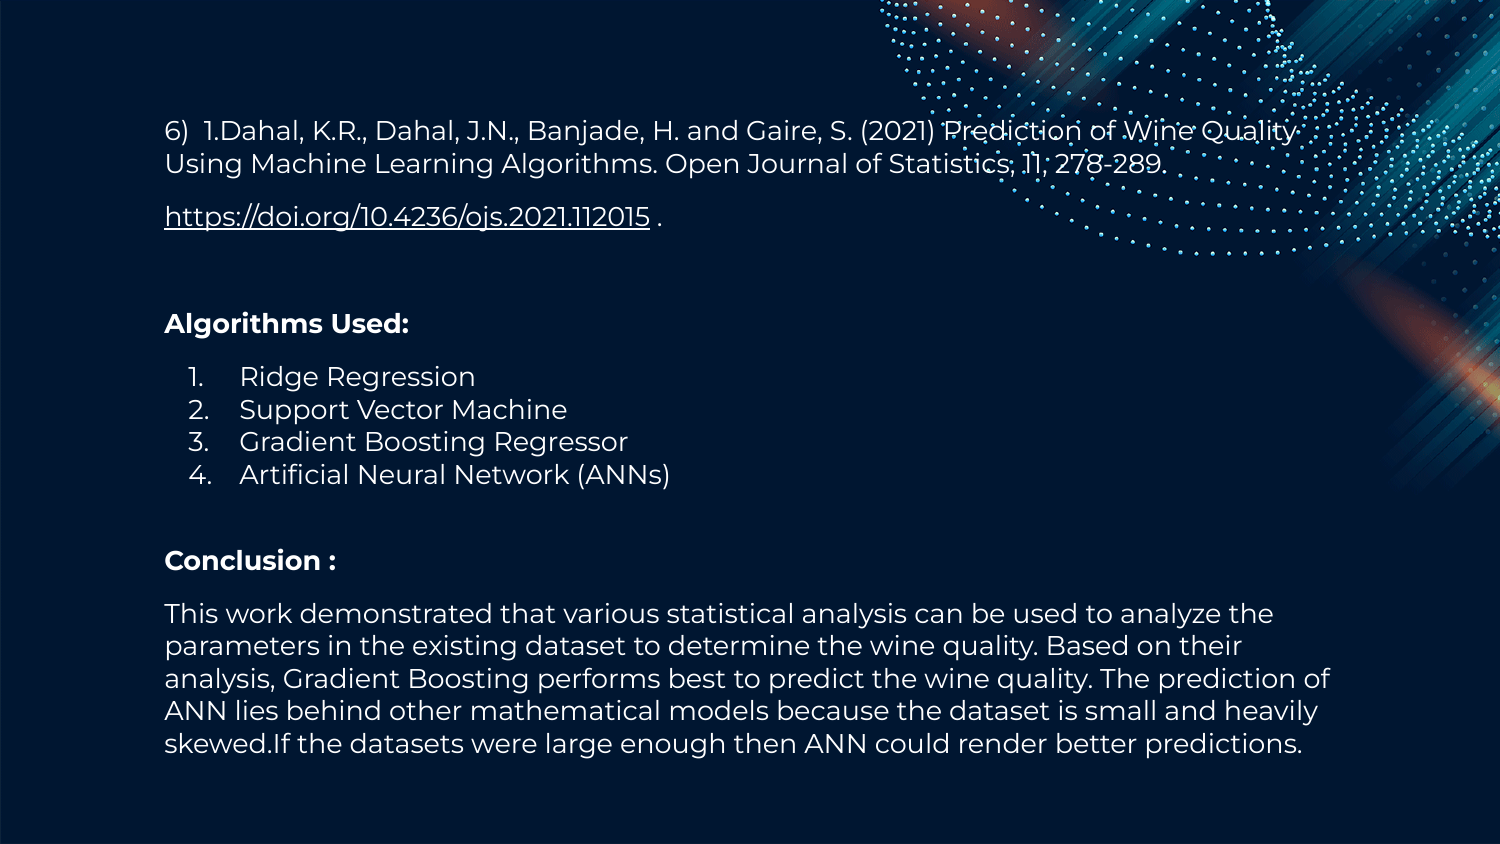

6)  1.Dahal, K.R., Dahal, J.N., Banjade, H. and Gaire, S. (2021) Prediction of Wine Quality Using Machine Learning Algorithms. Open Journal of Statistics, 11, 278-289.
https://doi.org/10.4236/ojs.2021.112015 .

Algorithms Used:
Ridge Regression
Support Vector Machine
Gradient Boosting Regressor
Artificial Neural Network (ANNs)

Conclusion :
This work demonstrated that various statistical analysis can be used to analyze the parameters in the existing dataset to determine the wine quality. Based on their analysis, Gradient Boosting performs best to predict the wine quality. The prediction of ANN lies behind other mathematical models because the dataset is small and heavily skewed.If the datasets were large enough then ANN could render better predictions.